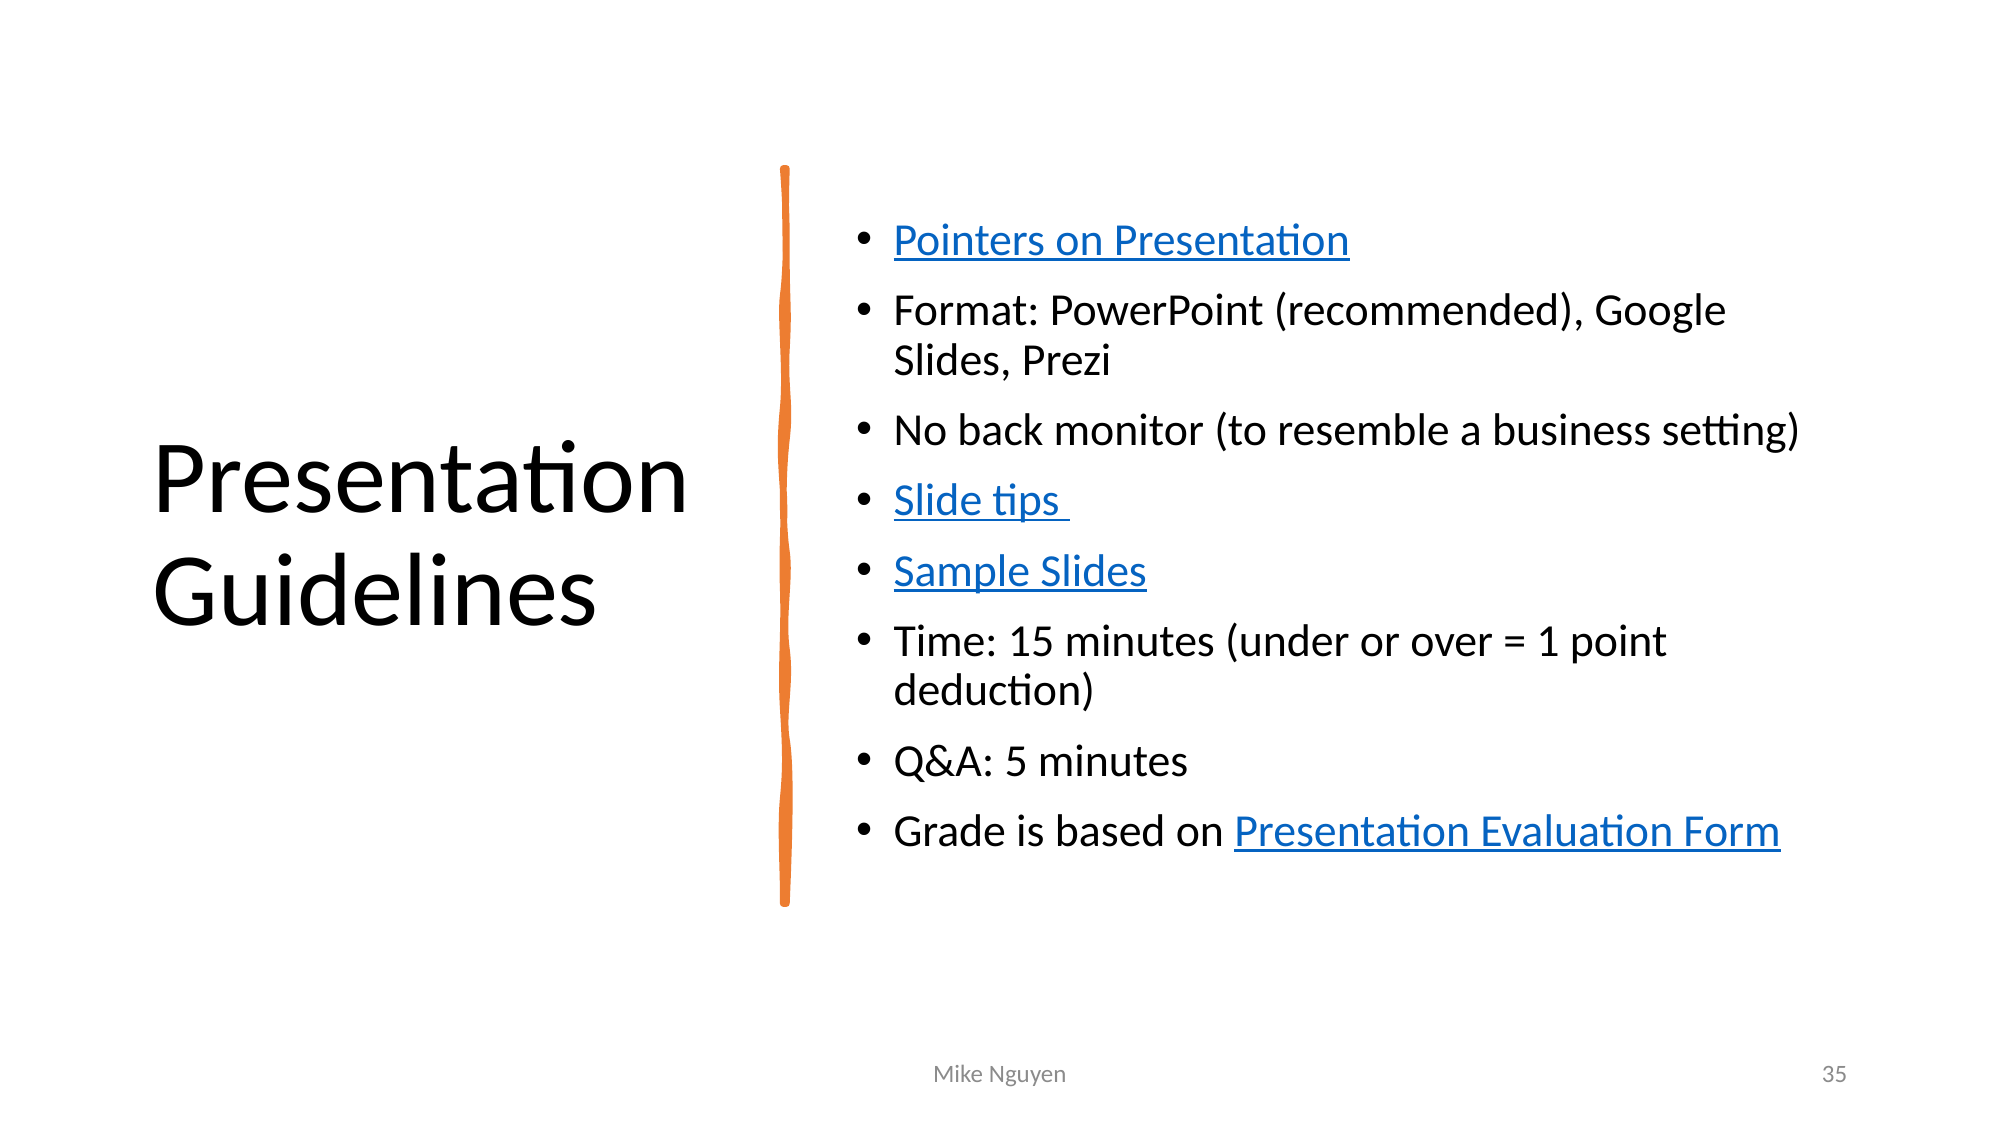

# Presentation Guidelines
Pointers on Presentation
Format: PowerPoint (recommended), Google Slides, Prezi
No back monitor (to resemble a business setting)
Slide tips
Sample Slides
Time: 15 minutes (under or over = 1 point deduction)
Q&A: 5 minutes
Grade is based on Presentation Evaluation Form

Mike Nguyen
35